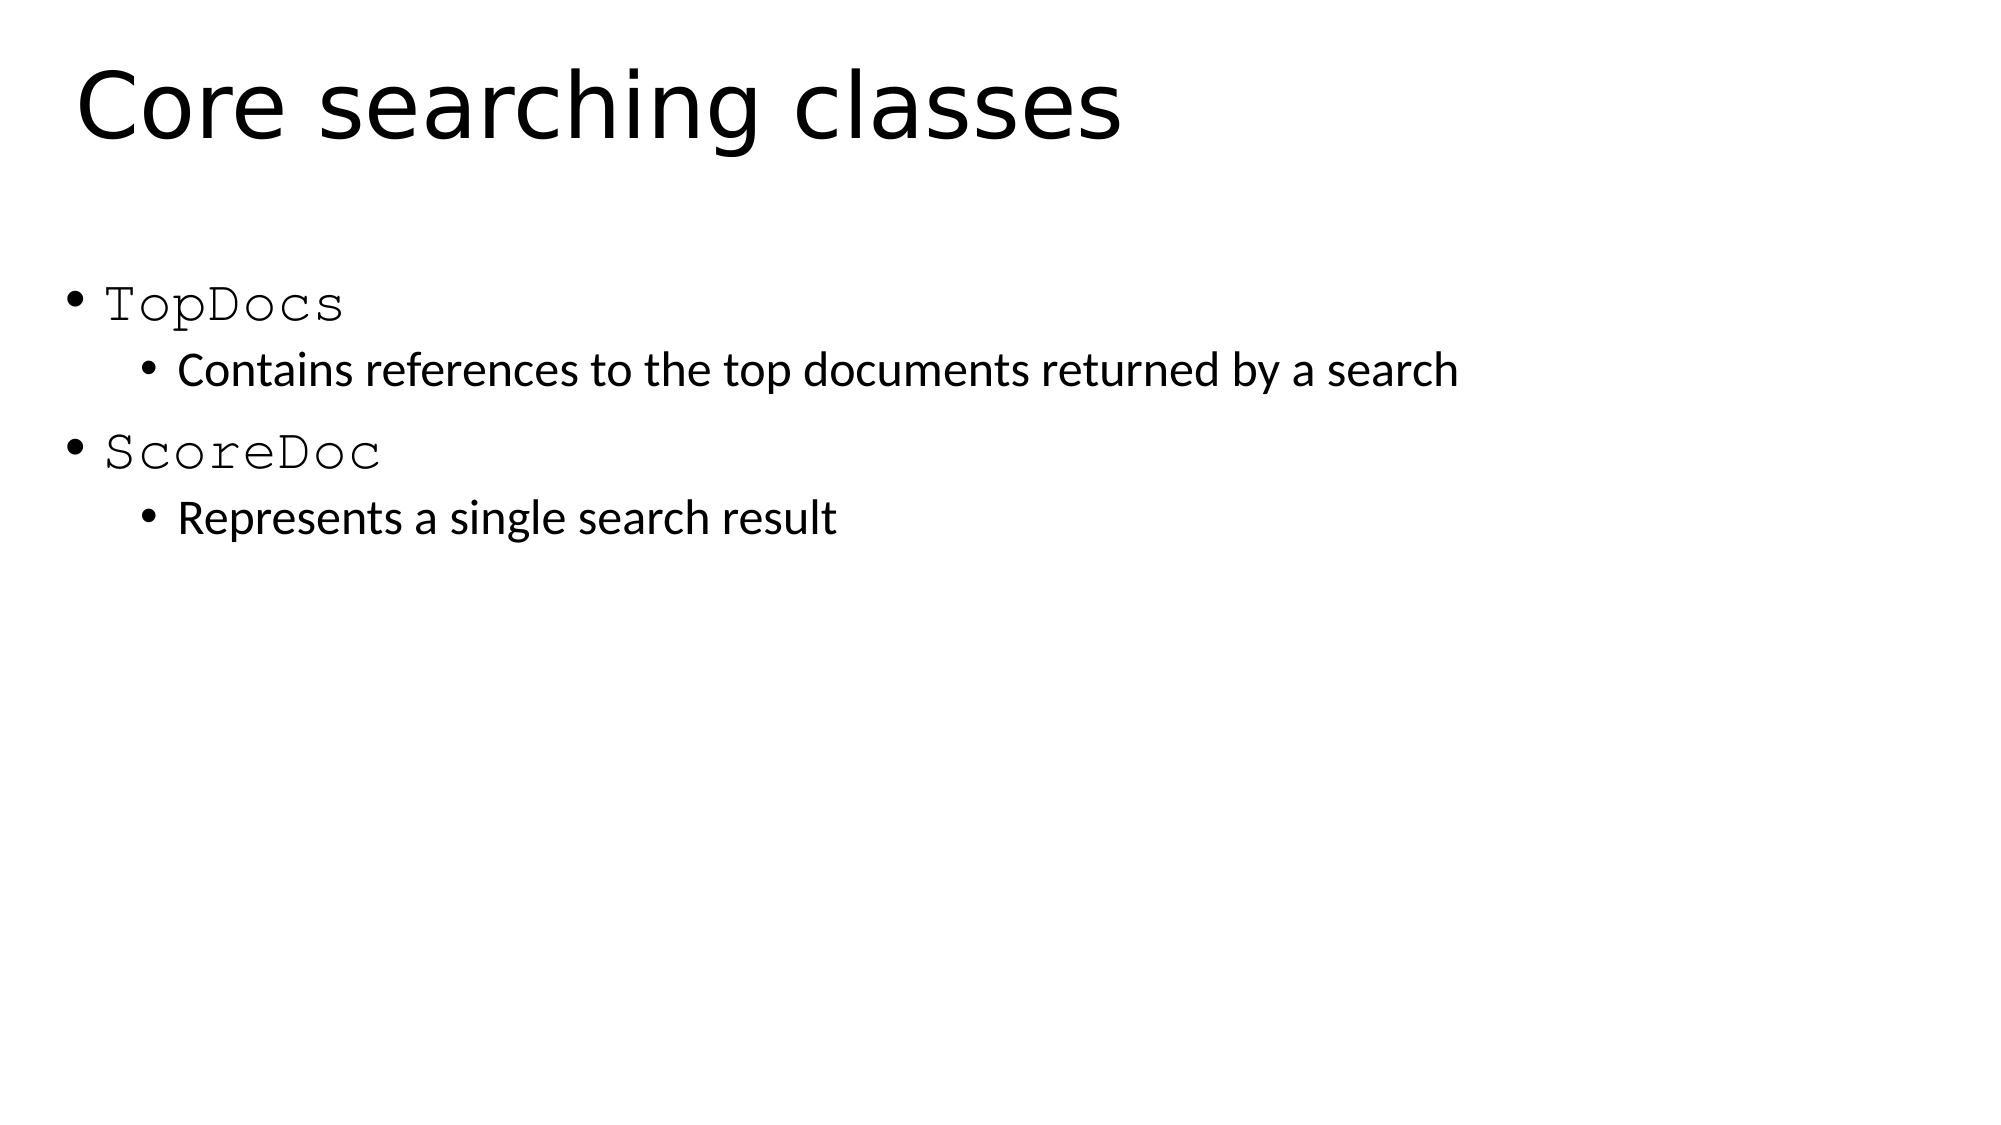

# Core searching classes
TopDocs
Contains references to the top documents returned by a search
ScoreDoc
Represents a single search result